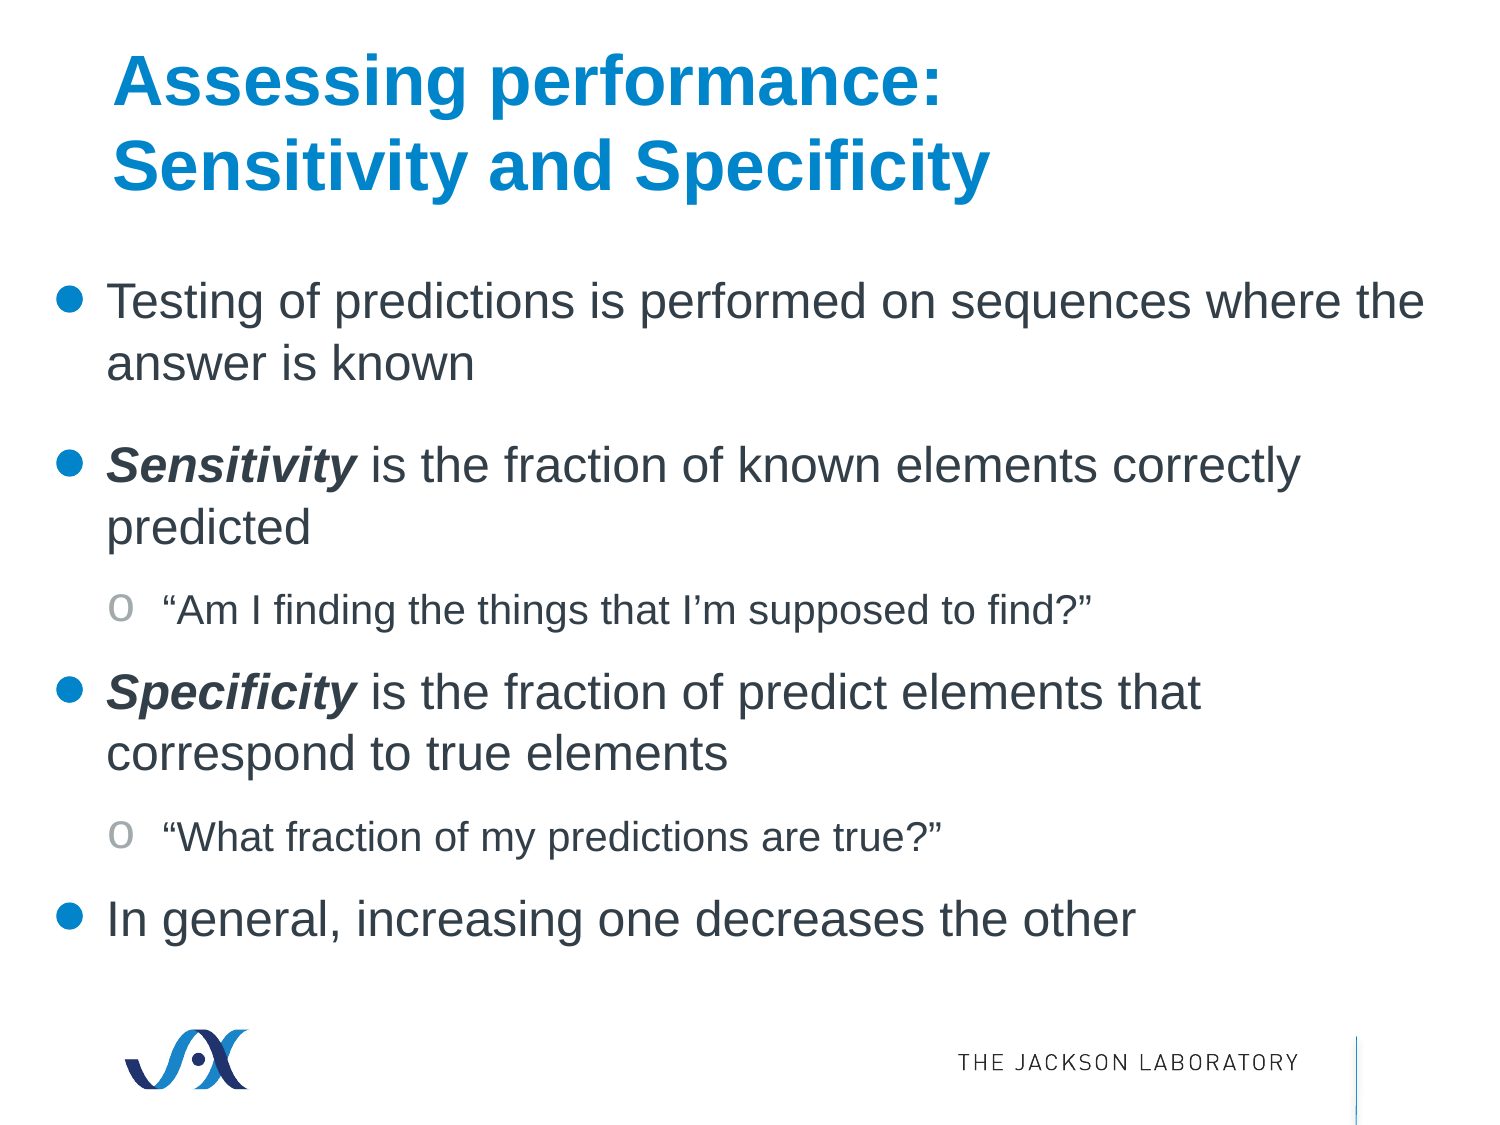

# Assessing performance: Sensitivity and Specificity
Testing of predictions is performed on sequences where the answer is known
Sensitivity is the fraction of known elements correctly predicted
“Am I finding the things that I’m supposed to find?”
Specificity is the fraction of predict elements that correspond to true elements
“What fraction of my predictions are true?”
In general, increasing one decreases the other